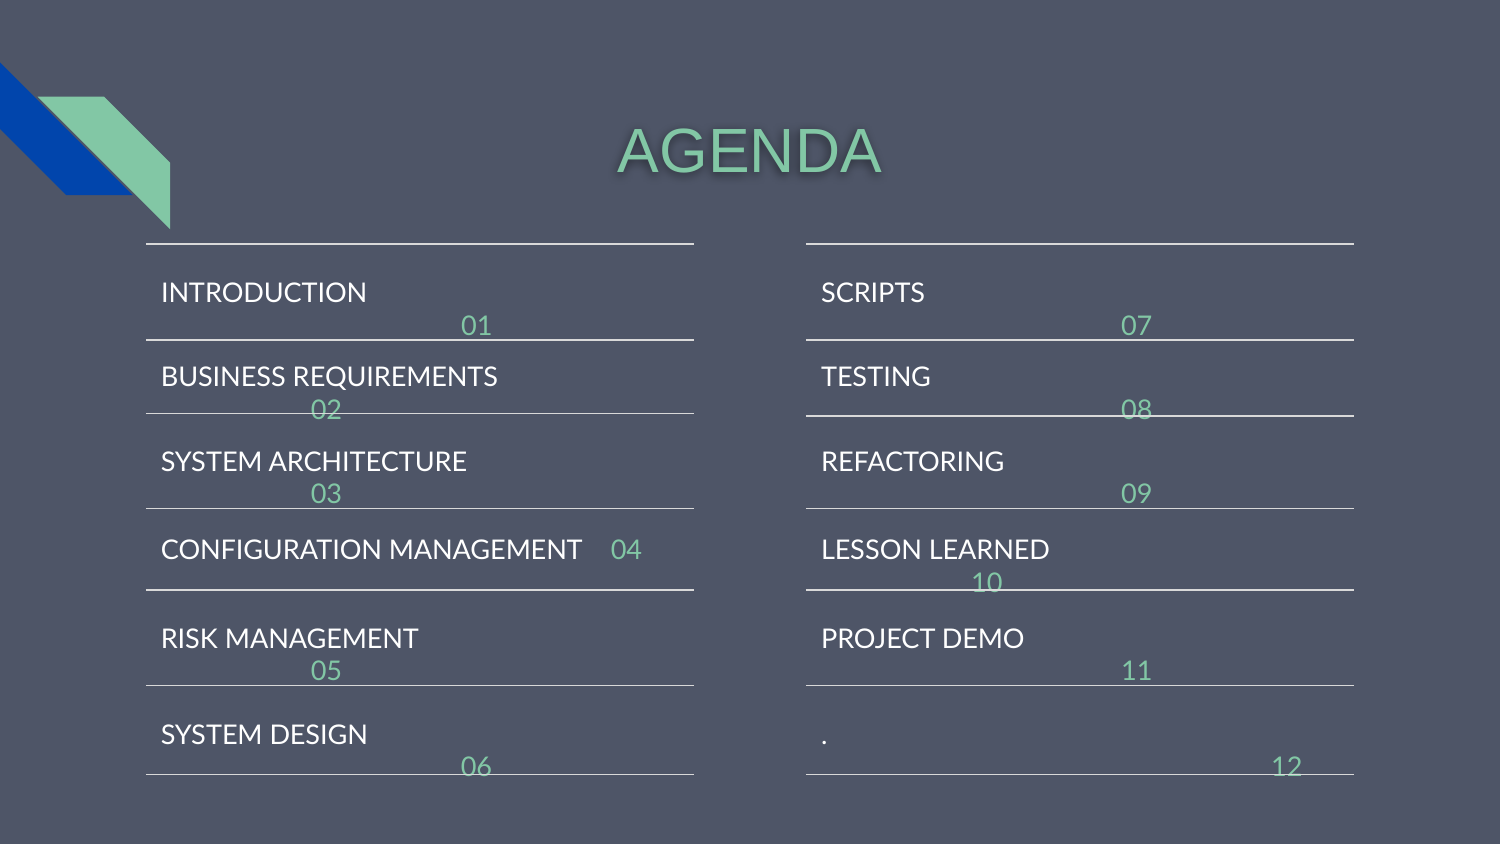

AGENDA
INTRODUCTION				01
SCRIPTS					07
BUSINESS REQUIREMENTS		02
TESTING					08
SYSTEM ARCHITECTURE	 	03
REFACTORING				09
CONFIGURATION MANAGEMENT	04
RISK MANAGEMENT			05
LESSON LEARNED			10
PROJECT DEMO				11
SYSTEM DESIGN				06
.						12